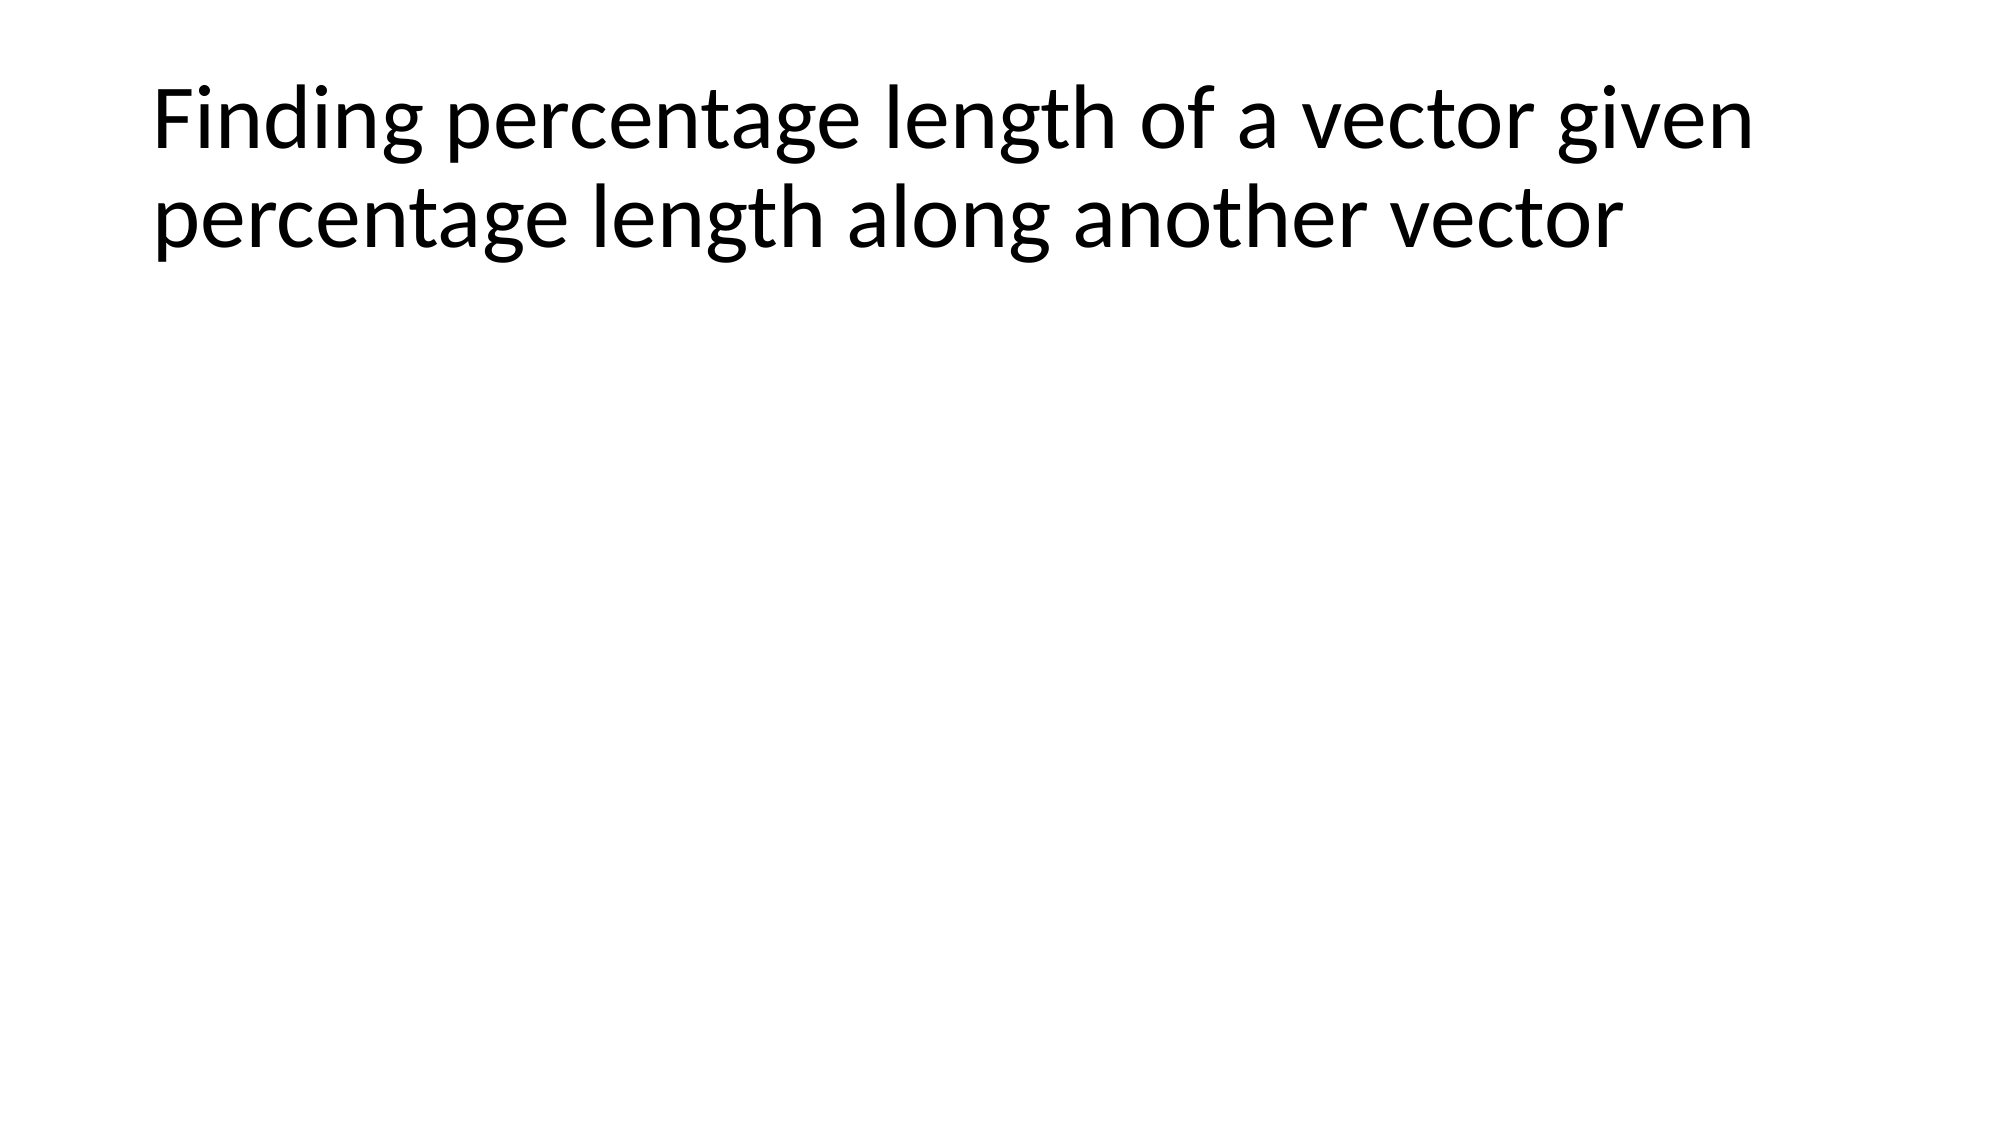

# Finding percentage length of a vector given percentage length along another vector